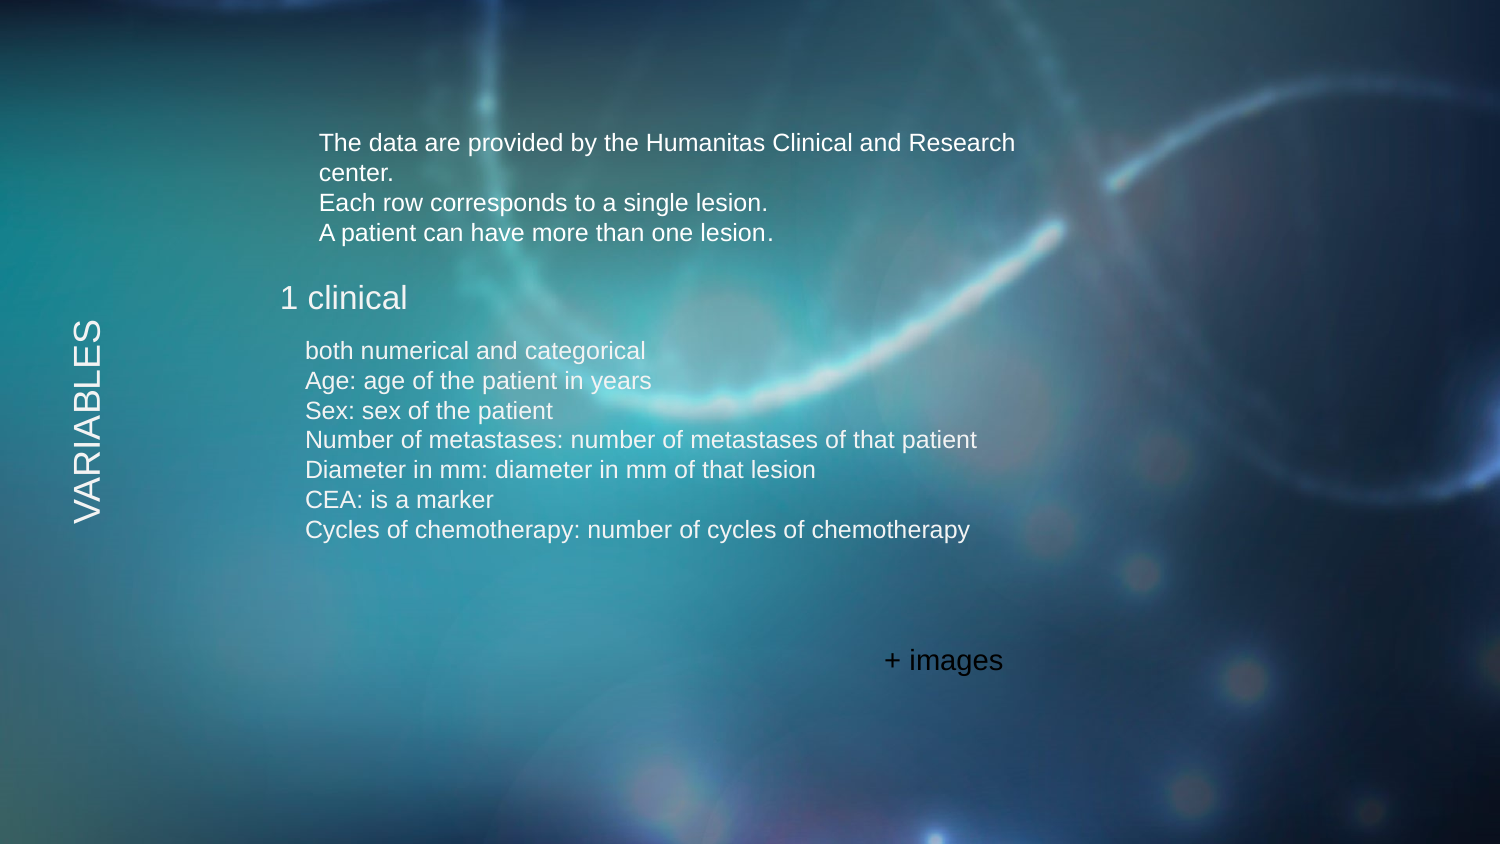

The data are provided by the Humanitas Clinical and Research center.
Each row corresponds to a single lesion.
A patient can have more than one lesion.
1 clinical
both numerical and categorical
Age: age of the patient in years
Sex: sex of the patient
Number of metastases: number of metastases of that patient
Diameter in mm: diameter in mm of that lesion
CEA: is a marker
Cycles of chemotherapy: number of cycles of chemotherapy

# VARIABLES
+ images